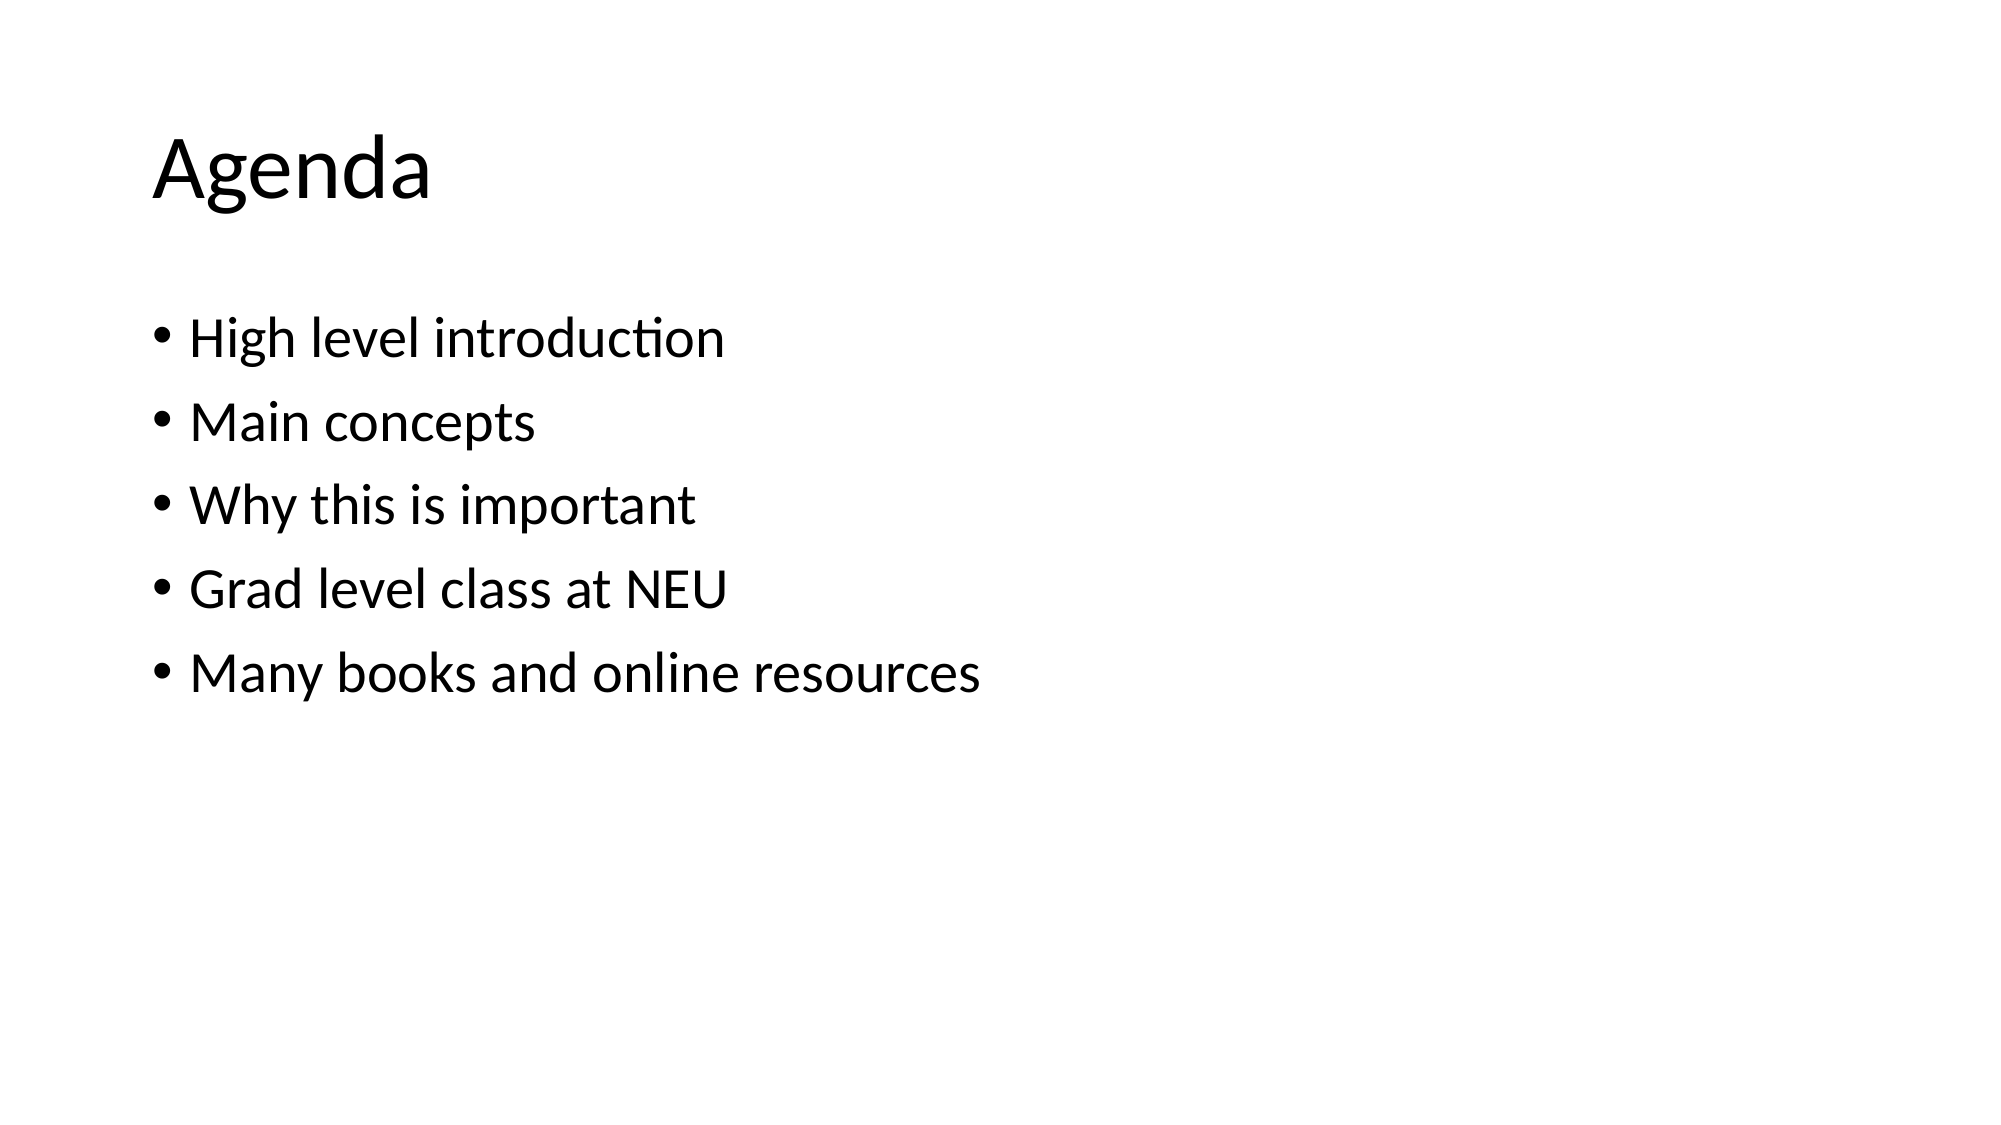

# Agenda
High level introduction
Main concepts
Why this is important
Grad level class at NEU
Many books and online resources